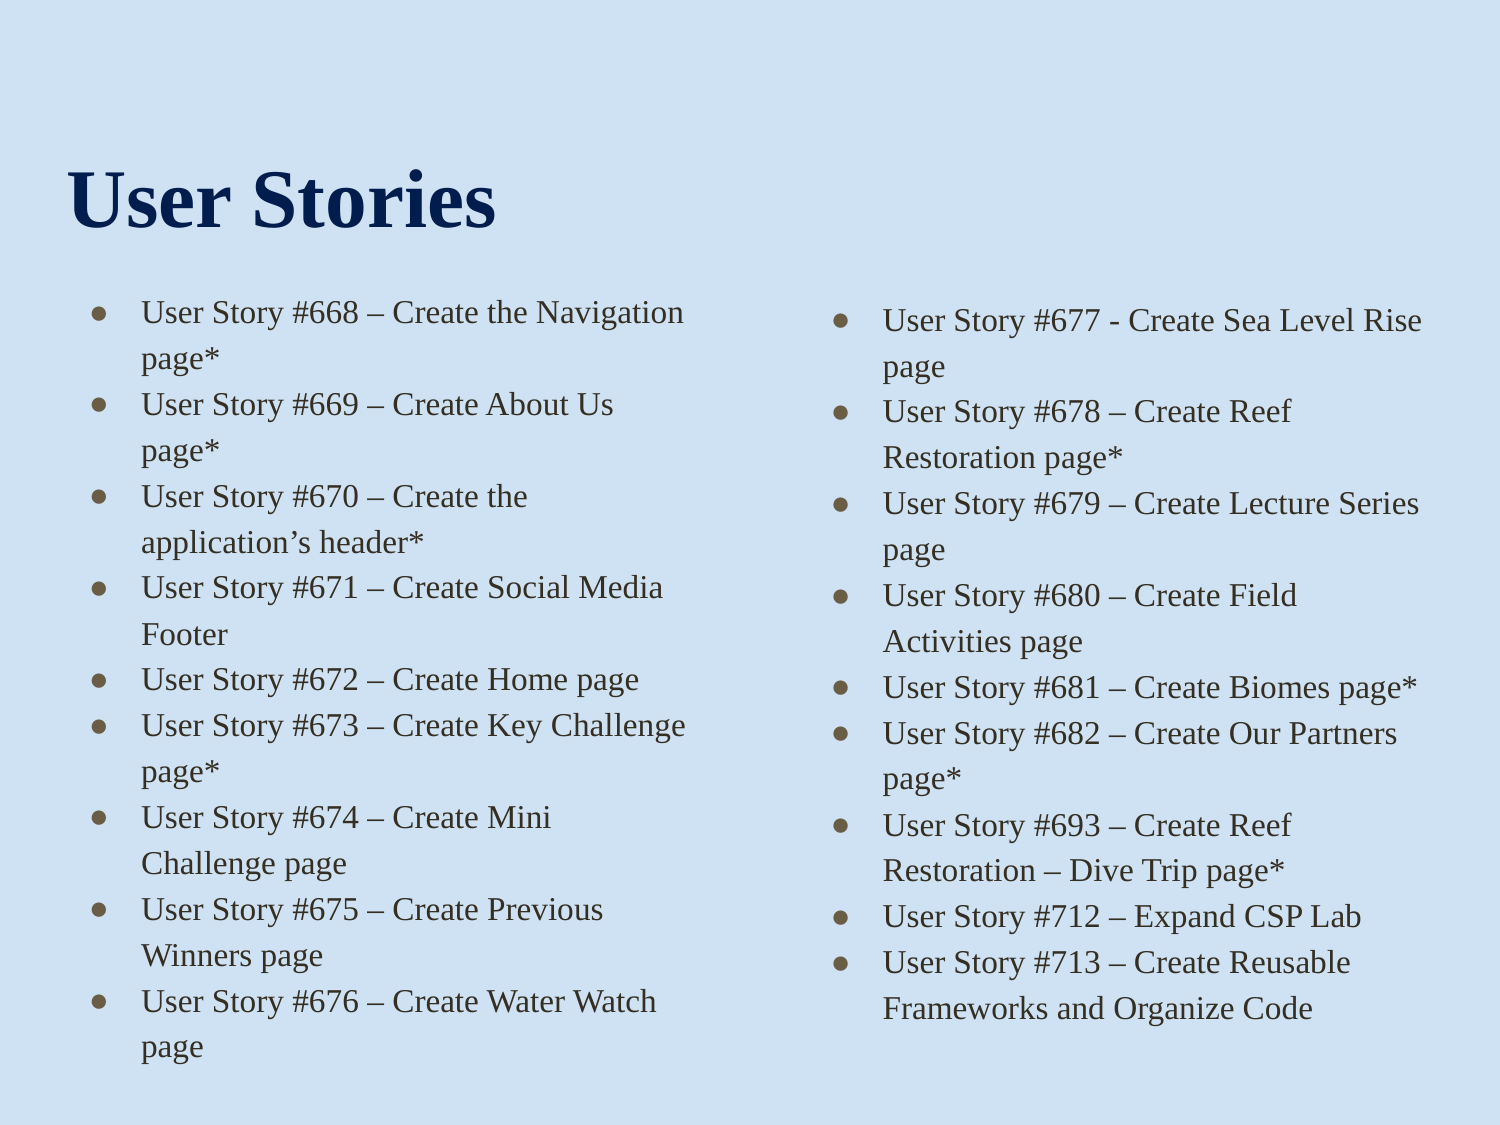

# User Stories
User Story #668 – Create the Navigation page*
User Story #669 – Create About Us page*
User Story #670 – Create the application’s header*
User Story #671 – Create Social Media Footer
User Story #672 – Create Home page
User Story #673 – Create Key Challenge page*
User Story #674 – Create Mini Challenge page
User Story #675 – Create Previous Winners page
User Story #676 – Create Water Watch page

User Story #677 - Create Sea Level Rise page
User Story #678 – Create Reef Restoration page*
User Story #679 – Create Lecture Series page
User Story #680 – Create Field Activities page
User Story #681 – Create Biomes page*
User Story #682 – Create Our Partners page*
User Story #693 – Create Reef Restoration – Dive Trip page*
User Story #712 – Expand CSP Lab
User Story #713 – Create Reusable Frameworks and Organize Code